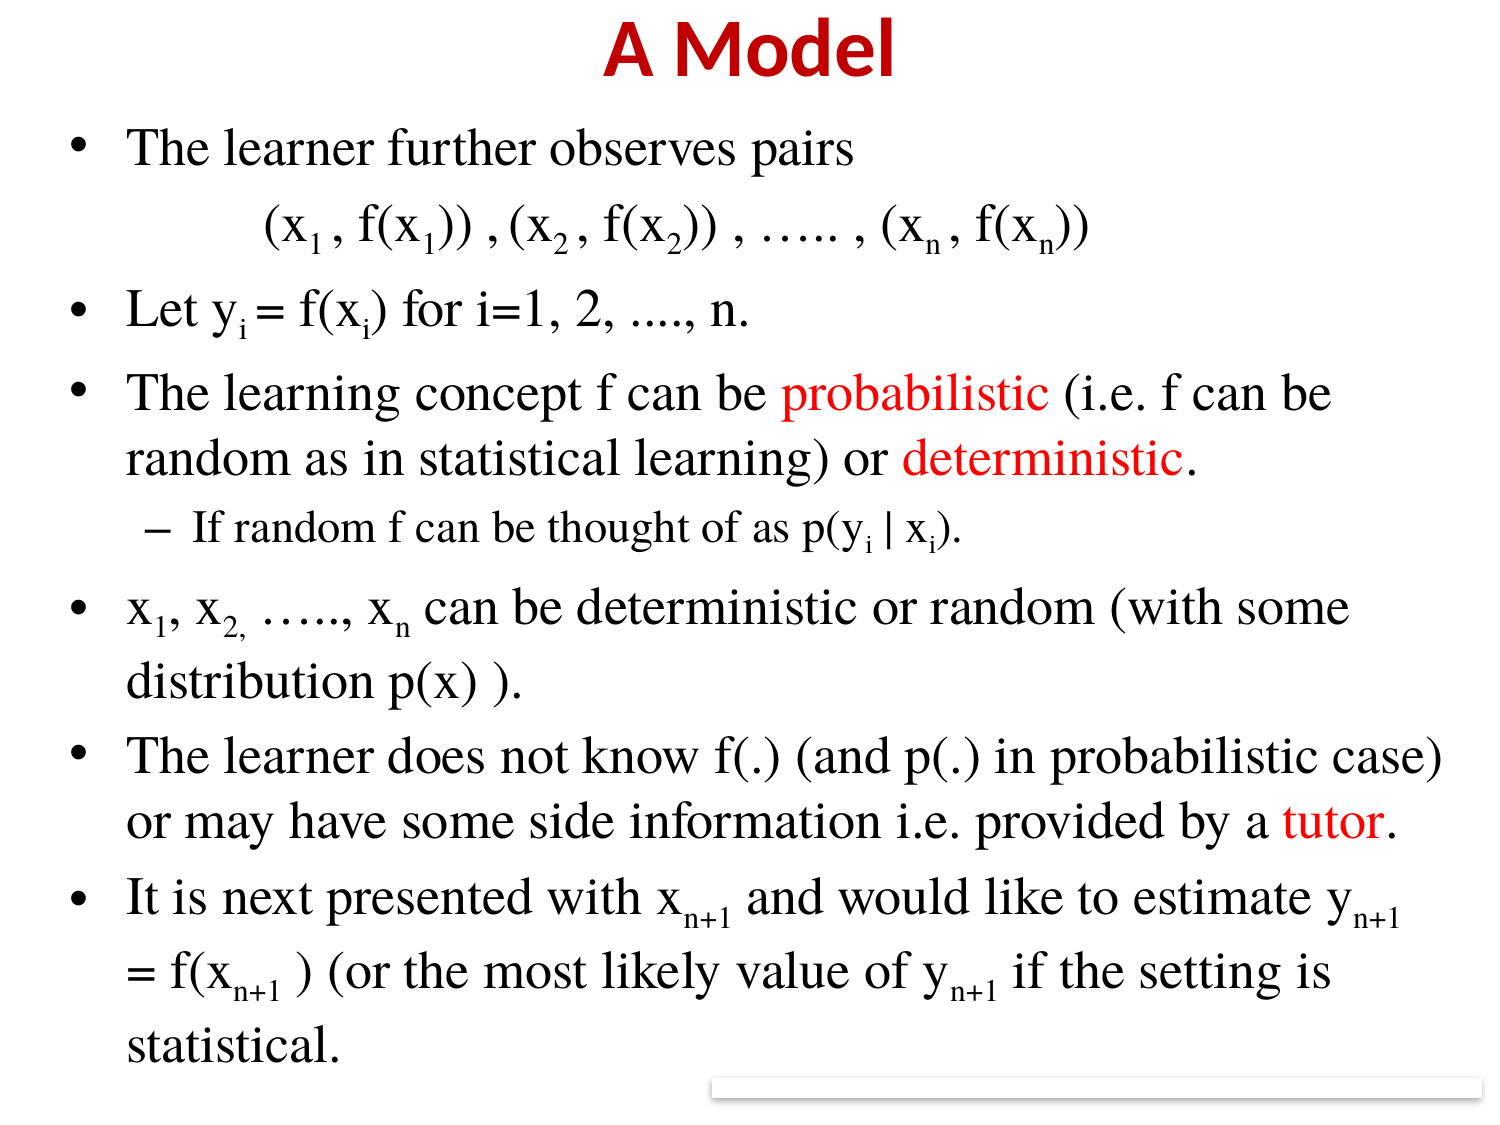

A Model
The learner further observes pairs
		    (x1 , f(x1)) , (x2 , f(x2)) , ….. , (xn , f(xn))
Let yi = f(xi) for i=1, 2, ...., n.
The learning concept f can be probabilistic (i.e. f can be random as in statistical learning) or deterministic.
If random f can be thought of as p(yi | xi).
x1, x2, ….., xn can be deterministic or random (with some distribution p(x) ).
The learner does not know f(.) (and p(.) in probabilistic case) or may have some side information i.e. provided by a tutor.
It is next presented with xn+1 and would like to estimate yn+1 = f(xn+1 ) (or the most likely value of yn+1 if the setting is statistical.